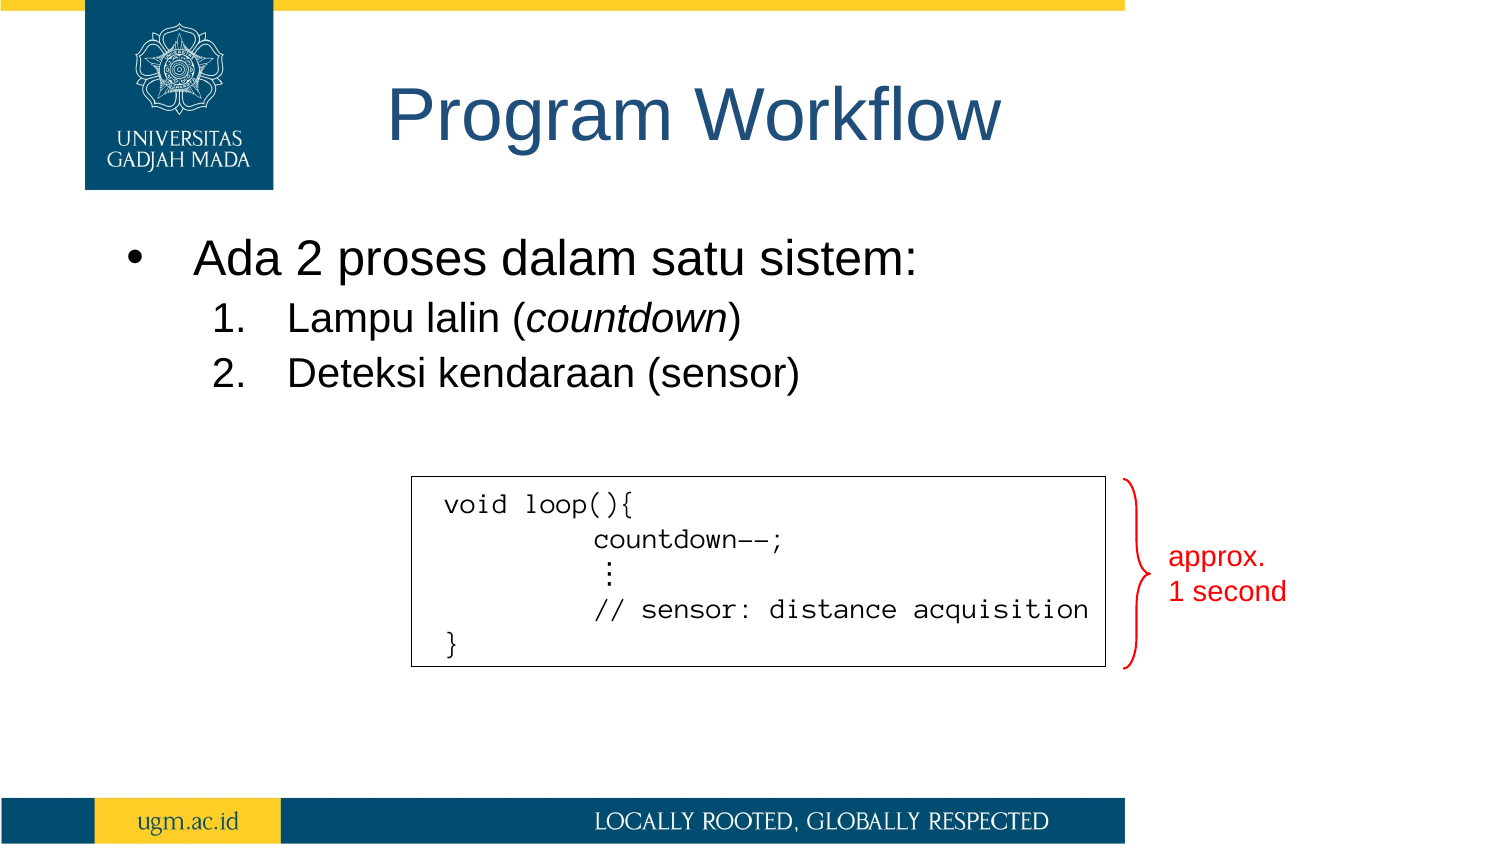

# Program Workflow
Ada 2 proses dalam satu sistem:
Lampu lalin (countdown)
Deteksi kendaraan (sensor)
void loop(){
	countdown--;
	⋮
	// sensor: distance acquisition
}

approx.
1 second